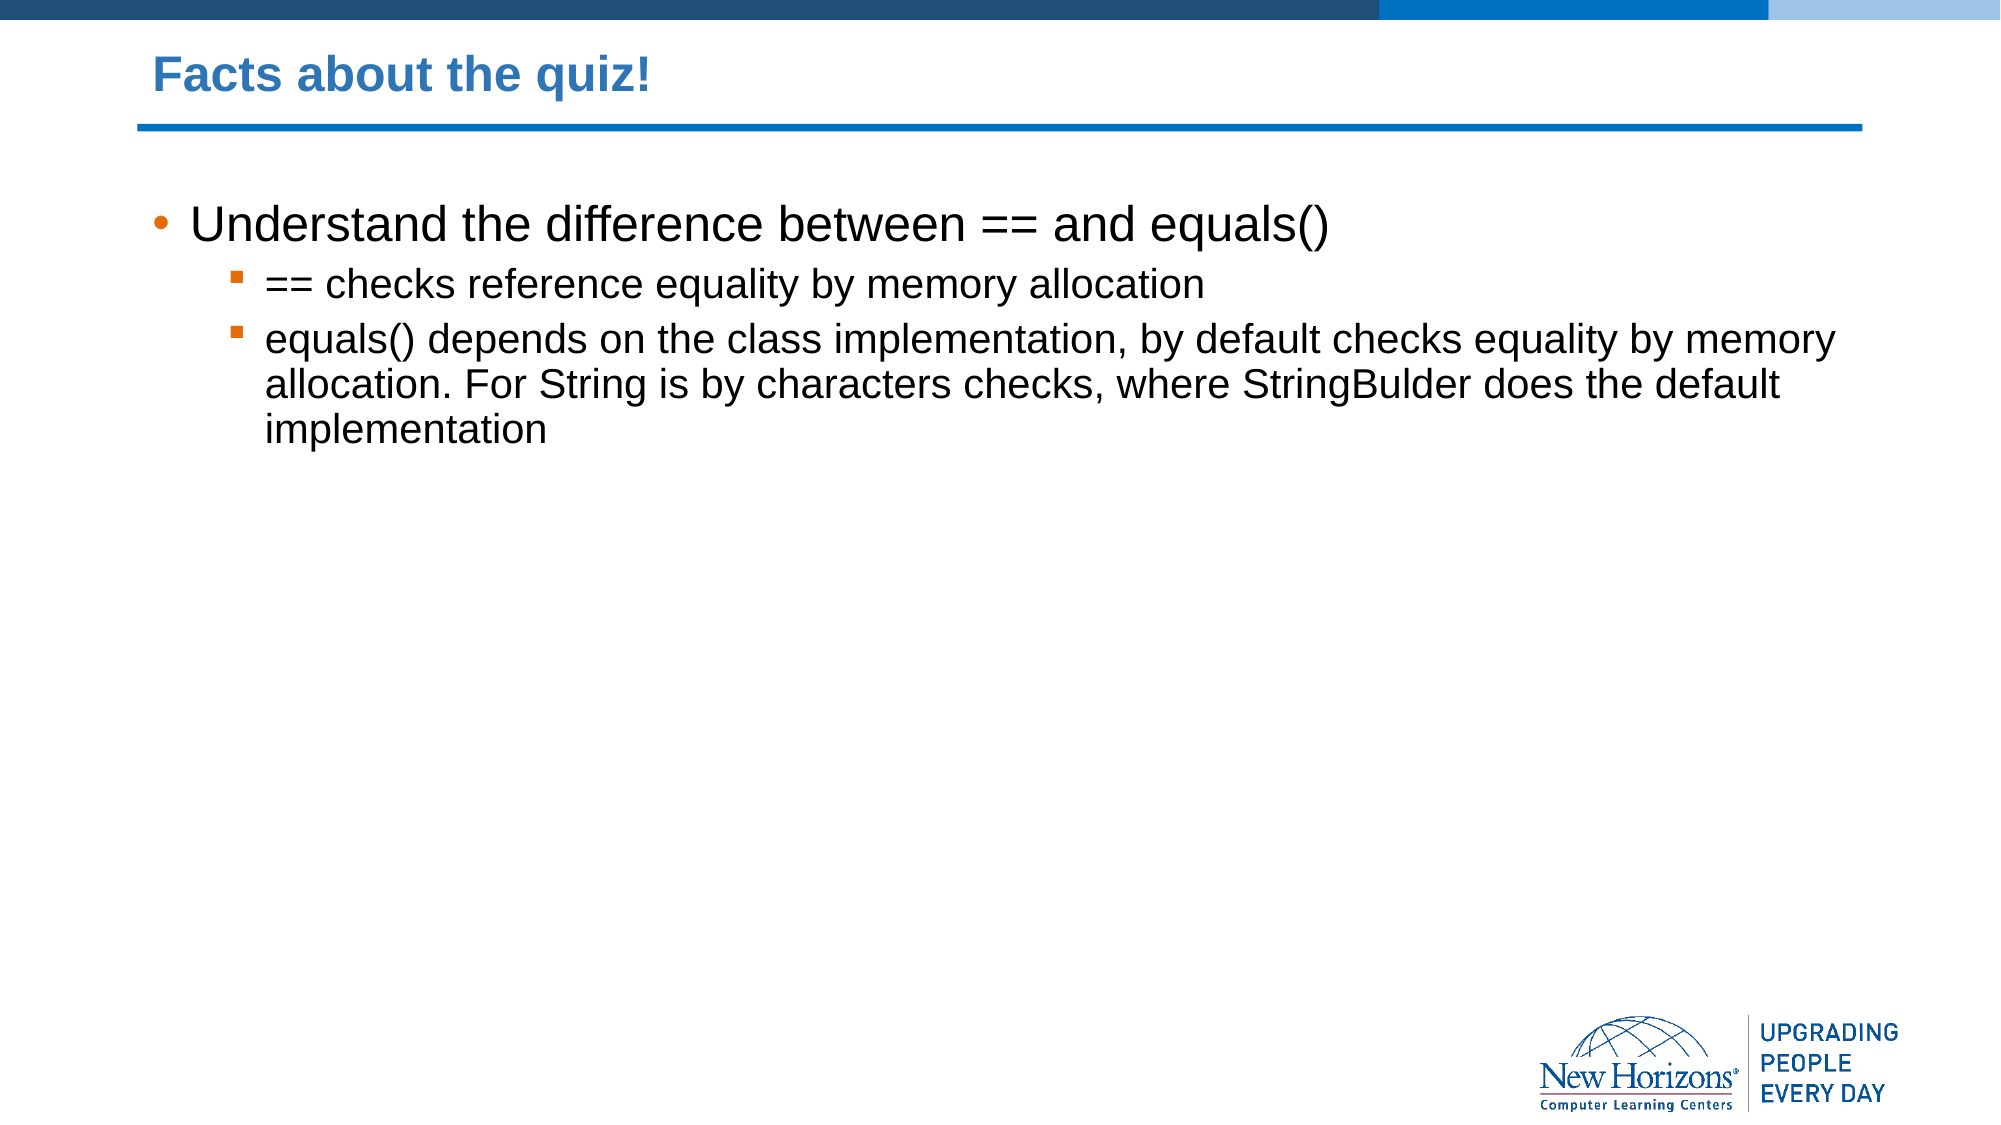

# Facts about the quiz!
Understand the difference between == and equals()
== checks reference equality by memory allocation
equals() depends on the class implementation, by default checks equality by memory allocation. For String is by characters checks, where StringBulder does the default implementation